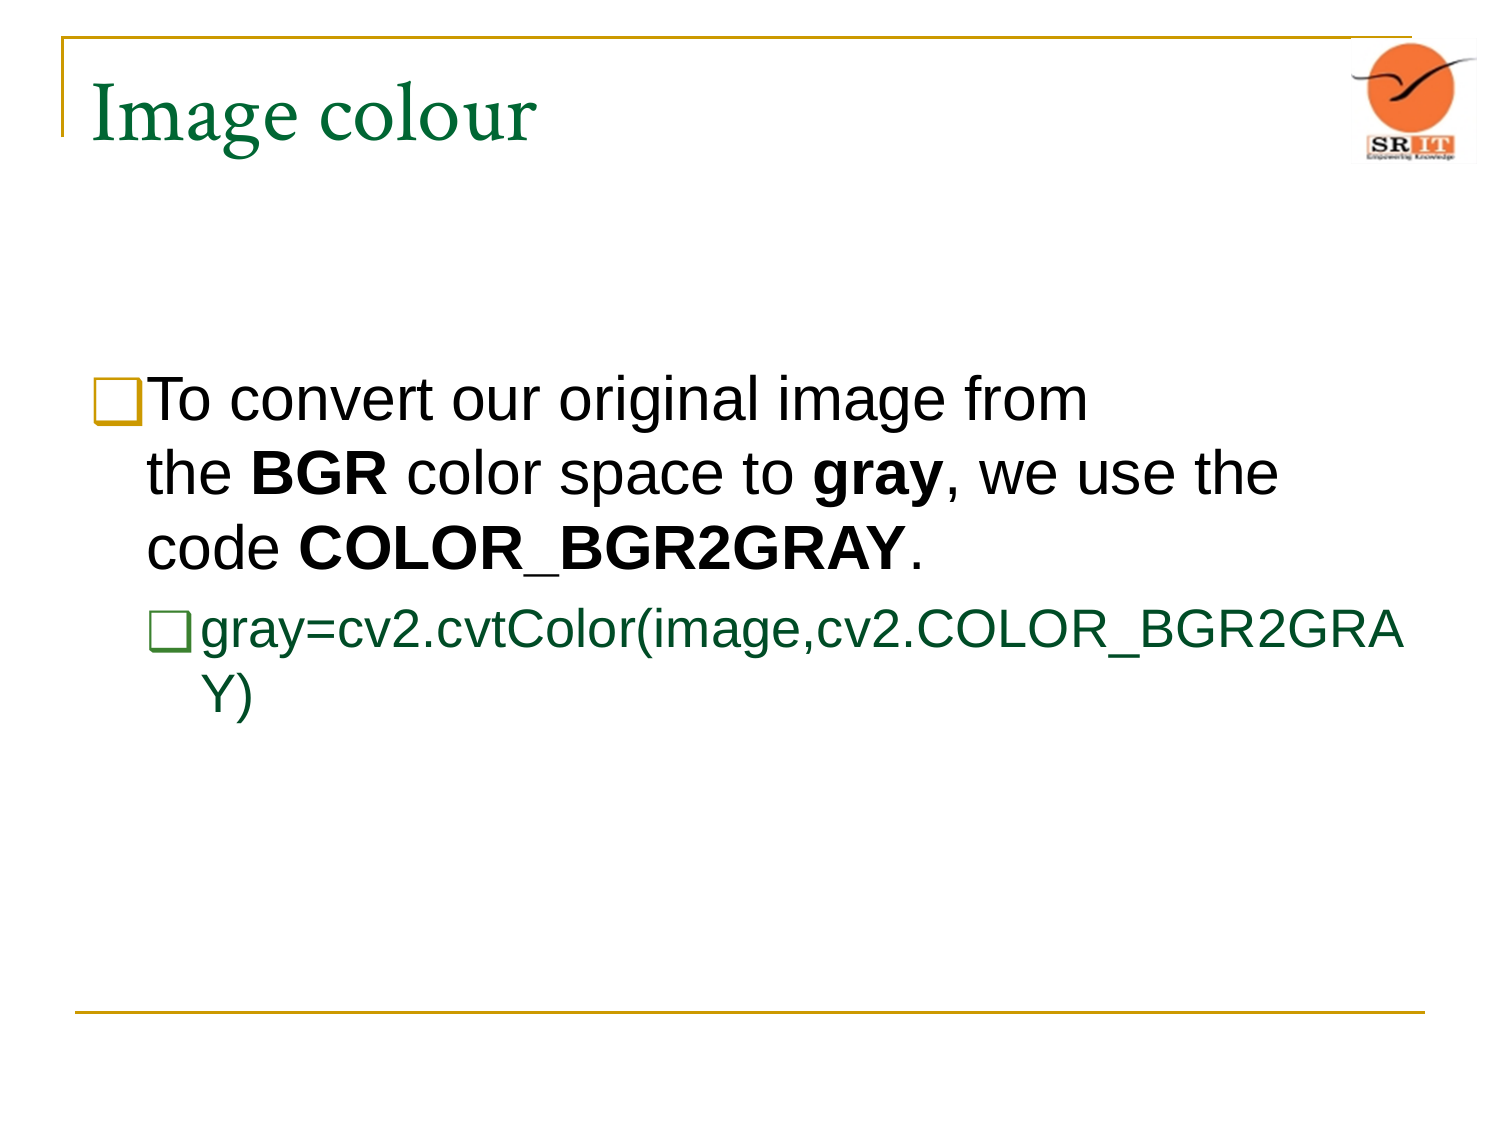

# Image colour

To convert our original image from the BGR color space to gray, we use the code COLOR_BGR2GRAY.
gray=cv2.cvtColor(image,cv2.COLOR_BGR2GRAY)